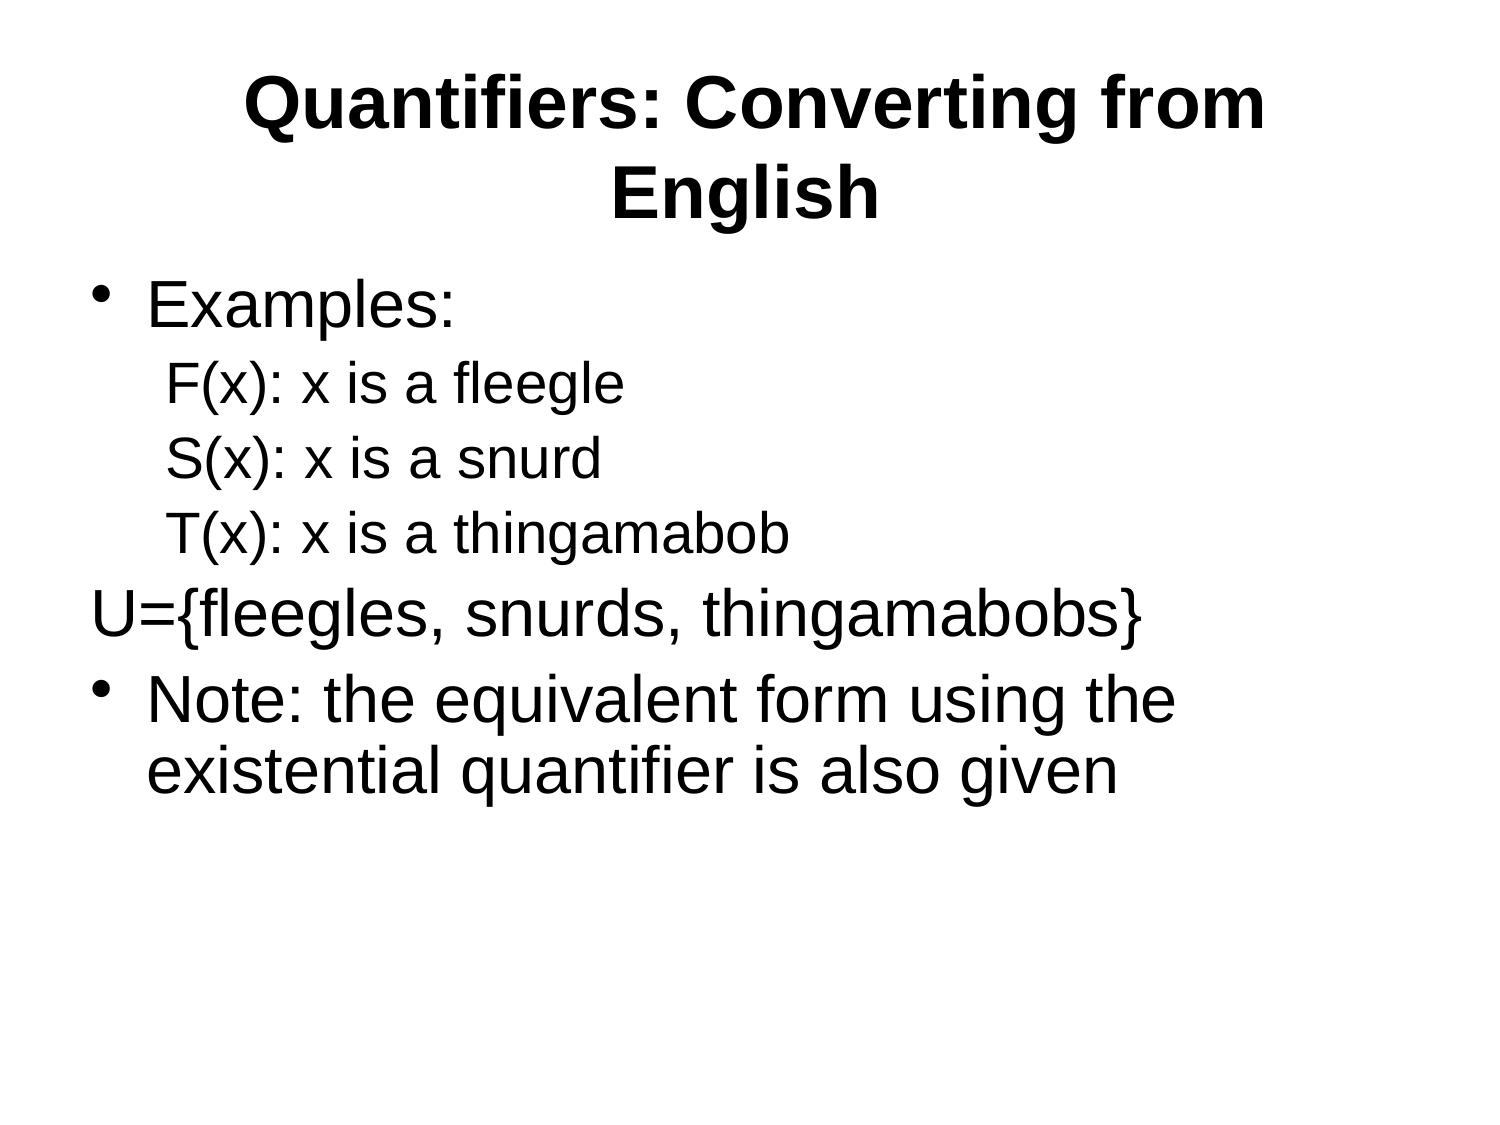

# Quantifiers: Converting from English
Examples:
F(x): x is a fleegle
S(x): x is a snurd
T(x): x is a thingamabob
U={fleegles, snurds, thingamabobs}
Note: the equivalent form using the existential quantifier is also given
P. 1